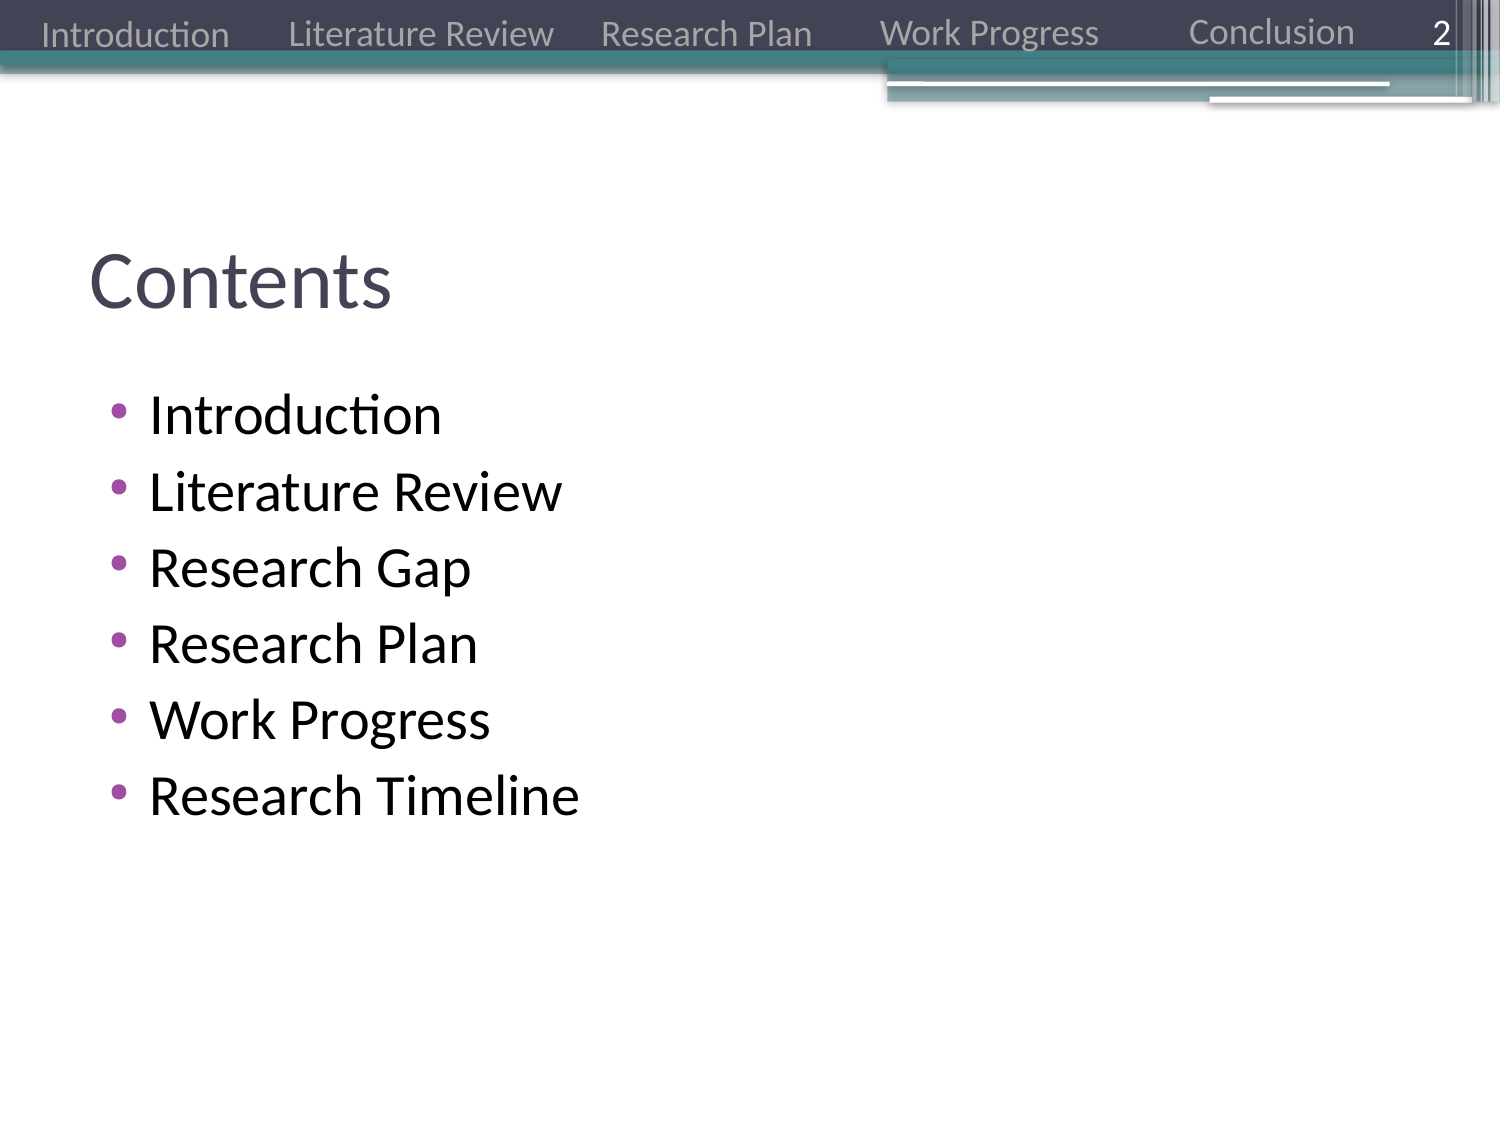

2
# Contents
Introduction
Literature Review
Research Gap
Research Plan
Work Progress
Research Timeline